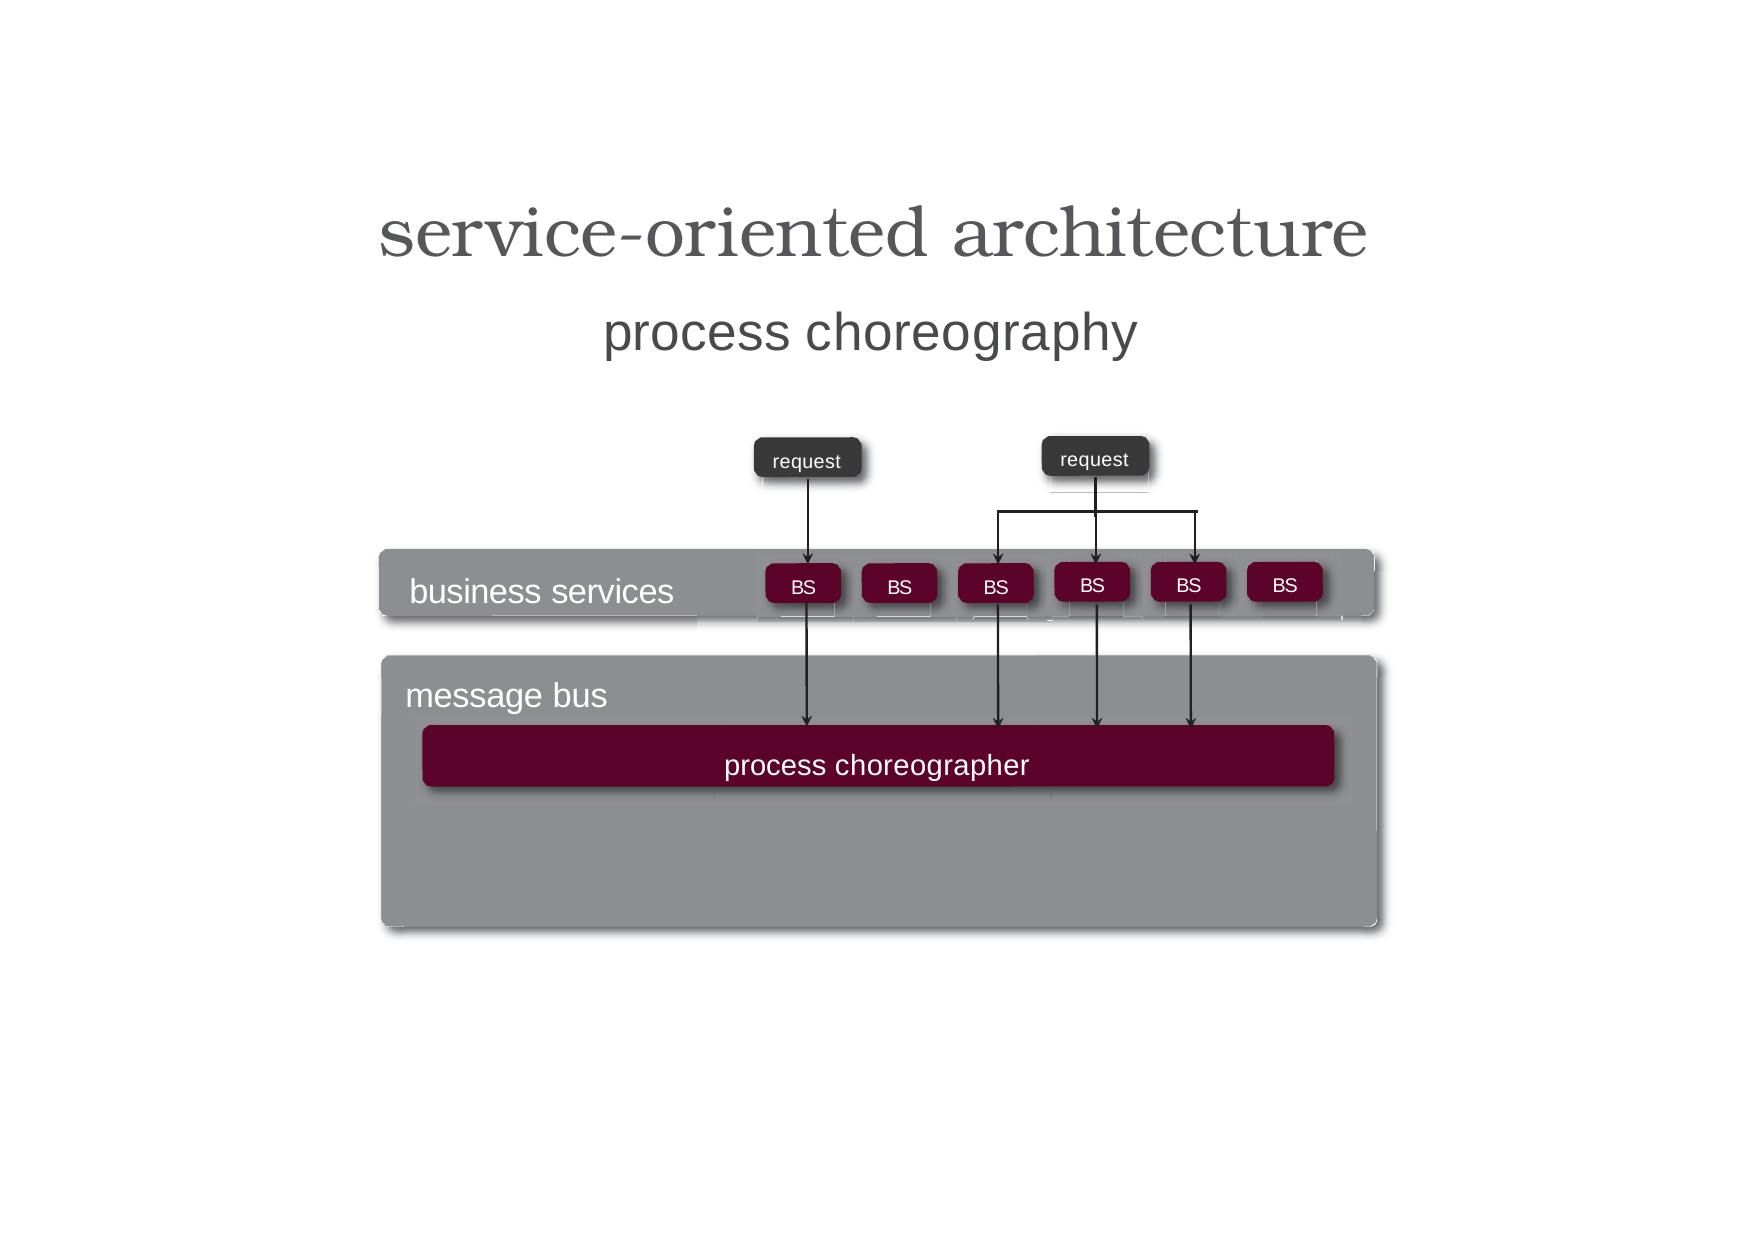

# service-oriented architecture
process choreography

request
request

business services

BS
BS
BS
BS
BS
BS

message bus

process choreographer